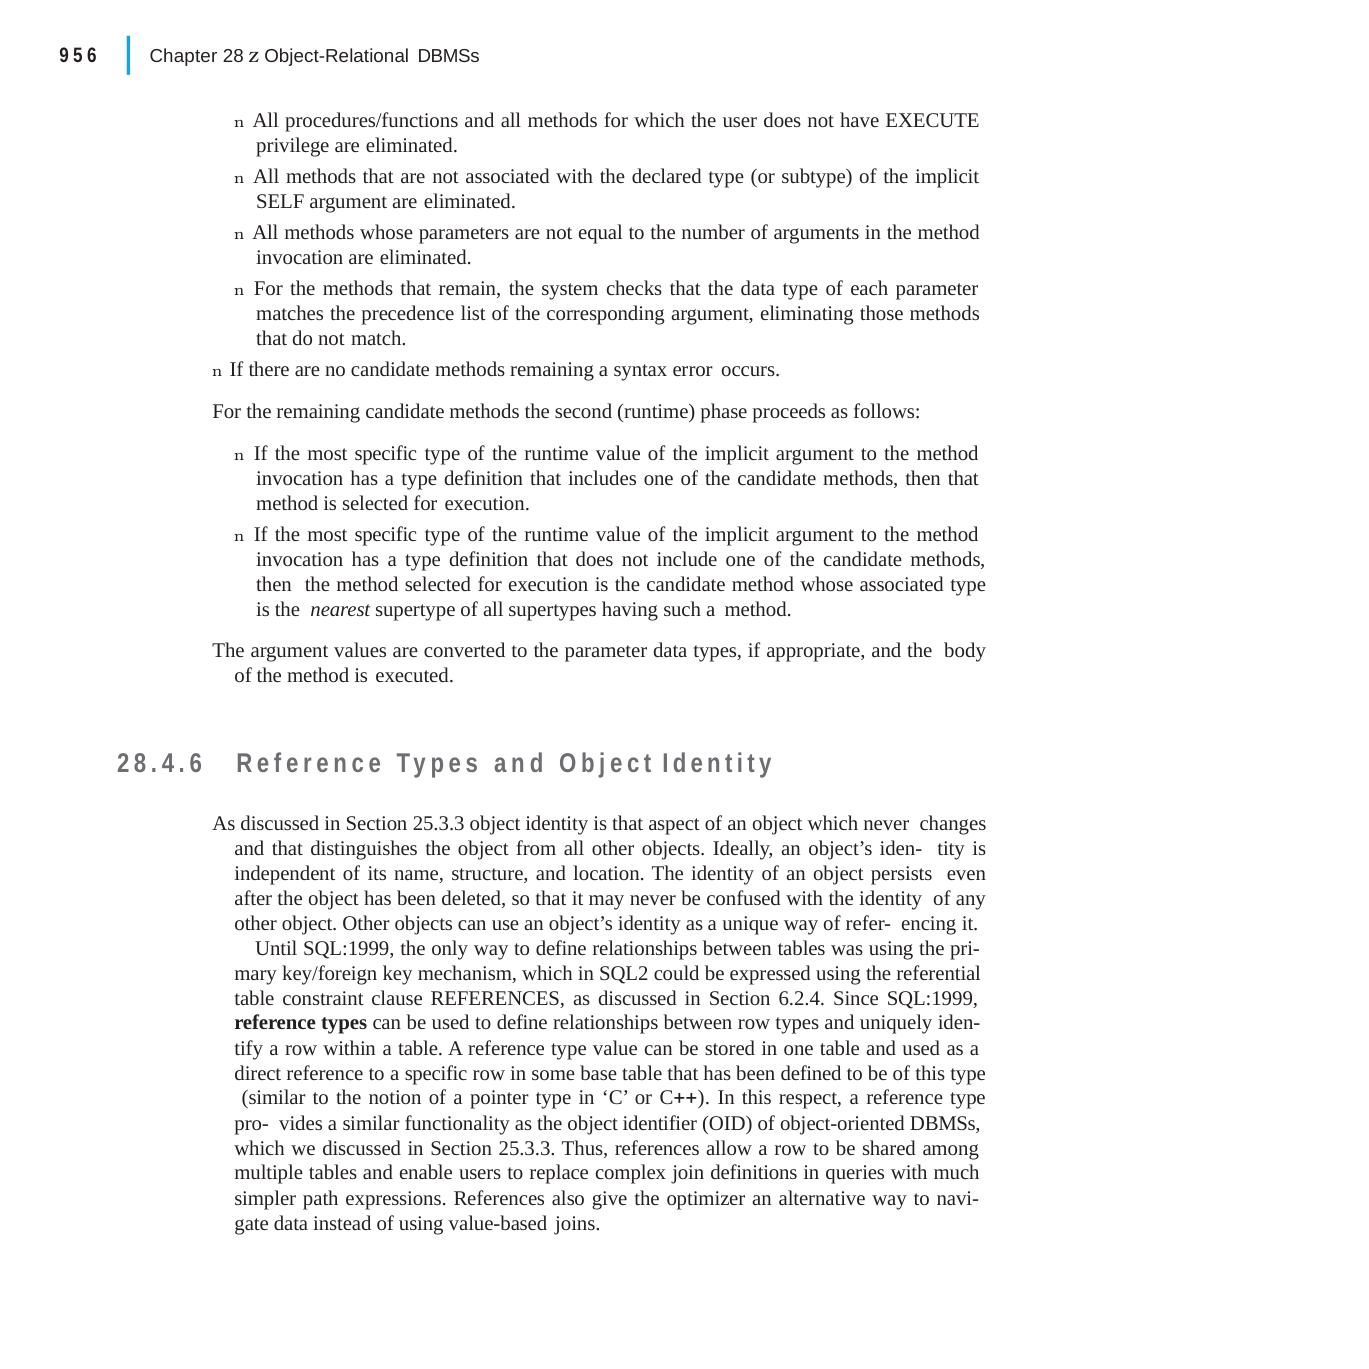

|
956
Chapter 28 z Object-Relational DBMSs
n All procedures/functions and all methods for which the user does not have EXECUTE  privilege are eliminated.
n All methods that are not associated with the declared type (or subtype) of the implicit  SELF argument are eliminated.
n All methods whose parameters are not equal to the number of arguments in the method  invocation are eliminated.
n For the methods that remain, the system checks that the data type of each parameter  matches the precedence list of the corresponding argument, eliminating those methods  that do not match.
n If there are no candidate methods remaining a syntax error occurs.
For the remaining candidate methods the second (runtime) phase proceeds as follows:
n If the most specific type of the runtime value of the implicit argument to the method  invocation has a type definition that includes one of the candidate methods, then that  method is selected for execution.
n If the most specific type of the runtime value of the implicit argument to the method  invocation has a type definition that does not include one of the candidate methods, then  the method selected for execution is the candidate method whose associated type is the  nearest supertype of all supertypes having such a method.
The argument values are converted to the parameter data types, if appropriate, and the  body of the method is executed.

28.4.6	Reference Types and Object Identity

As discussed in Section 25.3.3 object identity is that aspect of an object which never  changes and that distinguishes the object from all other objects. Ideally, an object’s iden-  tity is independent of its name, structure, and location. The identity of an object persists  even after the object has been deleted, so that it may never be confused with the identity  of any other object. Other objects can use an object’s identity as a unique way of refer-  encing it.
Until SQL:1999, the only way to define relationships between tables was using the pri-  mary key/foreign key mechanism, which in SQL2 could be expressed using the referential  table constraint clause REFERENCES, as discussed in Section 6.2.4. Since SQL:1999,  reference types can be used to define relationships between row types and uniquely iden-  tify a row within a table. A reference type value can be stored in one table and used as a  direct reference to a specific row in some base table that has been defined to be of this type  (similar to the notion of a pointer type in ‘C’ or C++). In this respect, a reference type pro-  vides a similar functionality as the object identifier (OID) of object-oriented DBMSs,  which we discussed in Section 25.3.3. Thus, references allow a row to be shared among  multiple tables and enable users to replace complex join definitions in queries with much  simpler path expressions. References also give the optimizer an alternative way to navi-  gate data instead of using value-based joins.